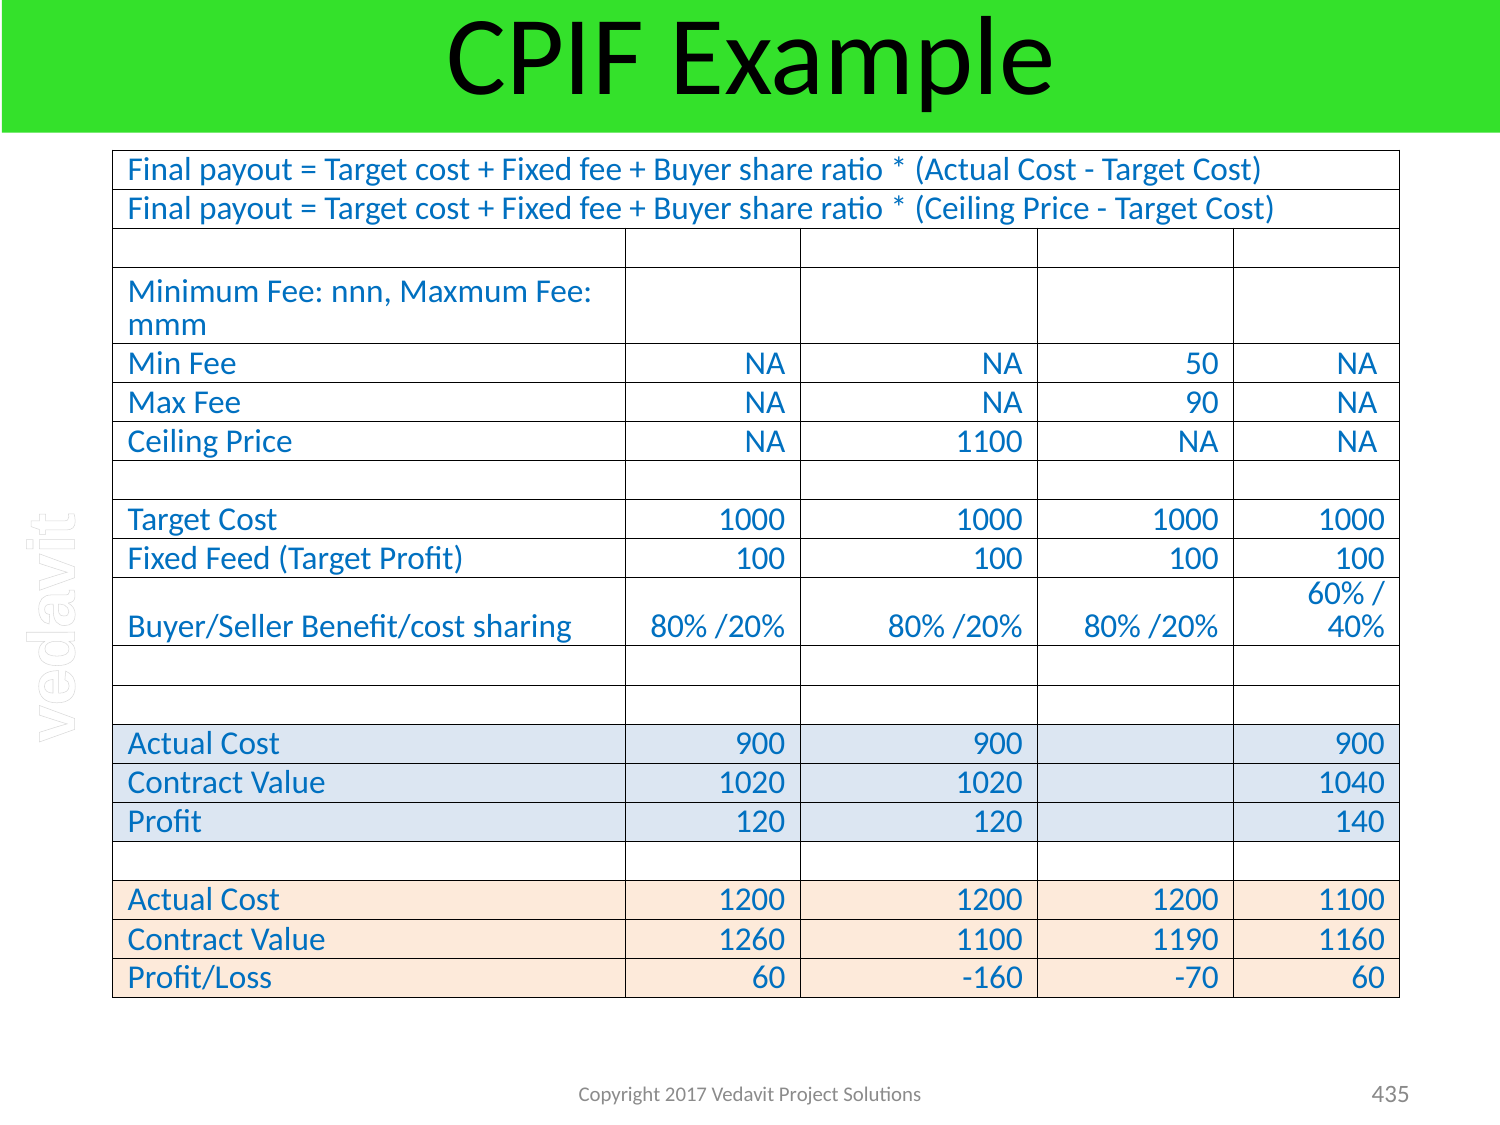

# CPIF Example
| Final payout = Target cost + Fixed fee + Buyer share ratio \* (Actual Cost - Target Cost) |  |  |  |  |
| --- | --- | --- | --- | --- |
| Final payout = Target cost + Fixed fee + Buyer share ratio \* (Ceiling Price - Target Cost) |  |  |  |  |
|  |  |  |  |  |
| Minimum Fee: nnn, Maxmum Fee: mmm |  |  |  |  |
| Min Fee | NA | NA | 50 | NA |
| Max Fee | NA | NA | 90 | NA |
| Ceiling Price | NA | 1100 | NA | NA |
|  |  |  |  |  |
| Target Cost | 1000 | 1000 | 1000 | 1000 |
| Fixed Feed (Target Profit) | 100 | 100 | 100 | 100 |
| Buyer/Seller Benefit/cost sharing | 80% /20% | 80% /20% | 80% /20% | 60% / 40% |
|  |  |  |  |  |
|  |  |  |  |  |
| Actual Cost | 900 | 900 |  | 900 |
| Contract Value | 1020 | 1020 |  | 1040 |
| Profit | 120 | 120 |  | 140 |
|  |  |  |  |  |
| Actual Cost | 1200 | 1200 | 1200 | 1100 |
| Contract Value | 1260 | 1100 | 1190 | 1160 |
| Profit/Loss | 60 | -160 | -70 | 60 |
Copyright 2017 Vedavit Project Solutions
435